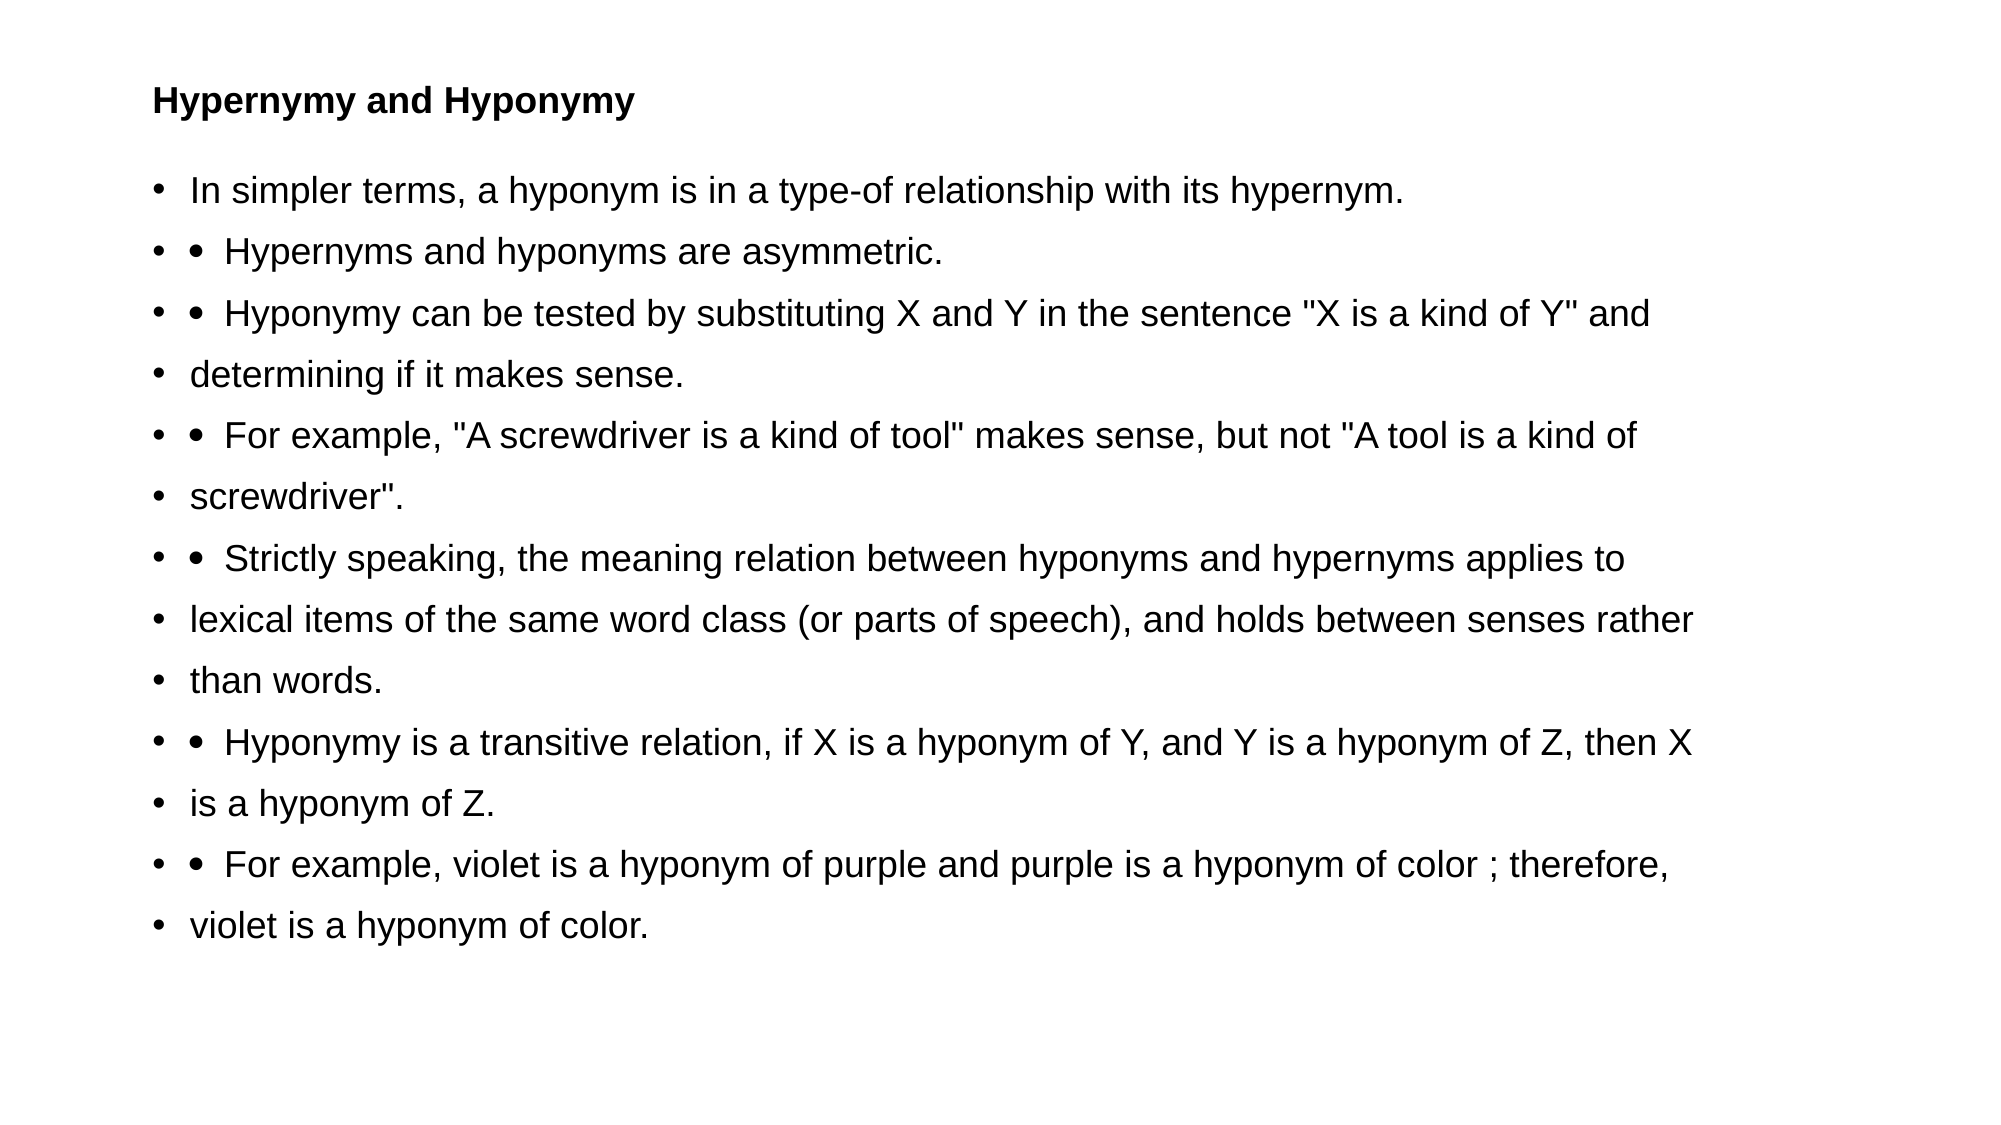

# Hypernymy and Hyponymy
In simpler terms, a hyponym is in a type-of relationship with its hypernym.
• Hypernyms and hyponyms are asymmetric.
• Hyponymy can be tested by substituting X and Y in the sentence "X is a kind of Y" and
determining if it makes sense.
• For example, "A screwdriver is a kind of tool" makes sense, but not "A tool is a kind of
screwdriver".
• Strictly speaking, the meaning relation between hyponyms and hypernyms applies to
lexical items of the same word class (or parts of speech), and holds between senses rather
than words.
• Hyponymy is a transitive relation, if X is a hyponym of Y, and Y is a hyponym of Z, then X
is a hyponym of Z.
• For example, violet is a hyponym of purple and purple is a hyponym of color ; therefore,
violet is a hyponym of color.